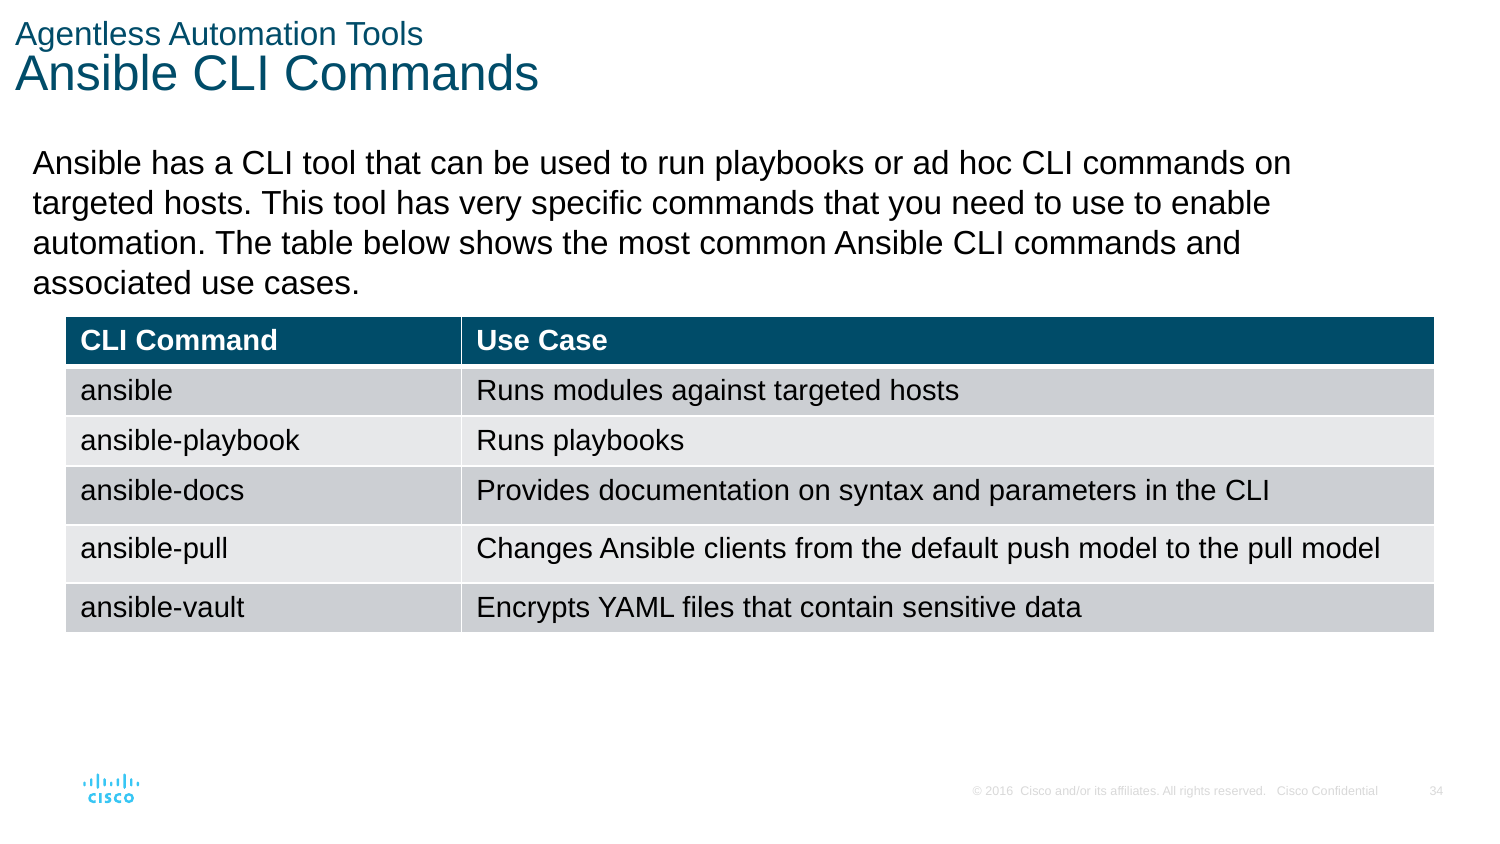

# Agentless Automation Tools Ansible CLI Commands
Ansible has a CLI tool that can be used to run playbooks or ad hoc CLI commands on targeted hosts. This tool has very specific commands that you need to use to enable automation. The table below shows the most common Ansible CLI commands and associated use cases.
| CLI Command | Use Case |
| --- | --- |
| ansible | Runs modules against targeted hosts |
| ansible-playbook | Runs playbooks |
| ansible-docs | Provides documentation on syntax and parameters in the CLI |
| ansible-pull | Changes Ansible clients from the default push model to the pull model |
| ansible-vault | Encrypts YAML files that contain sensitive data |